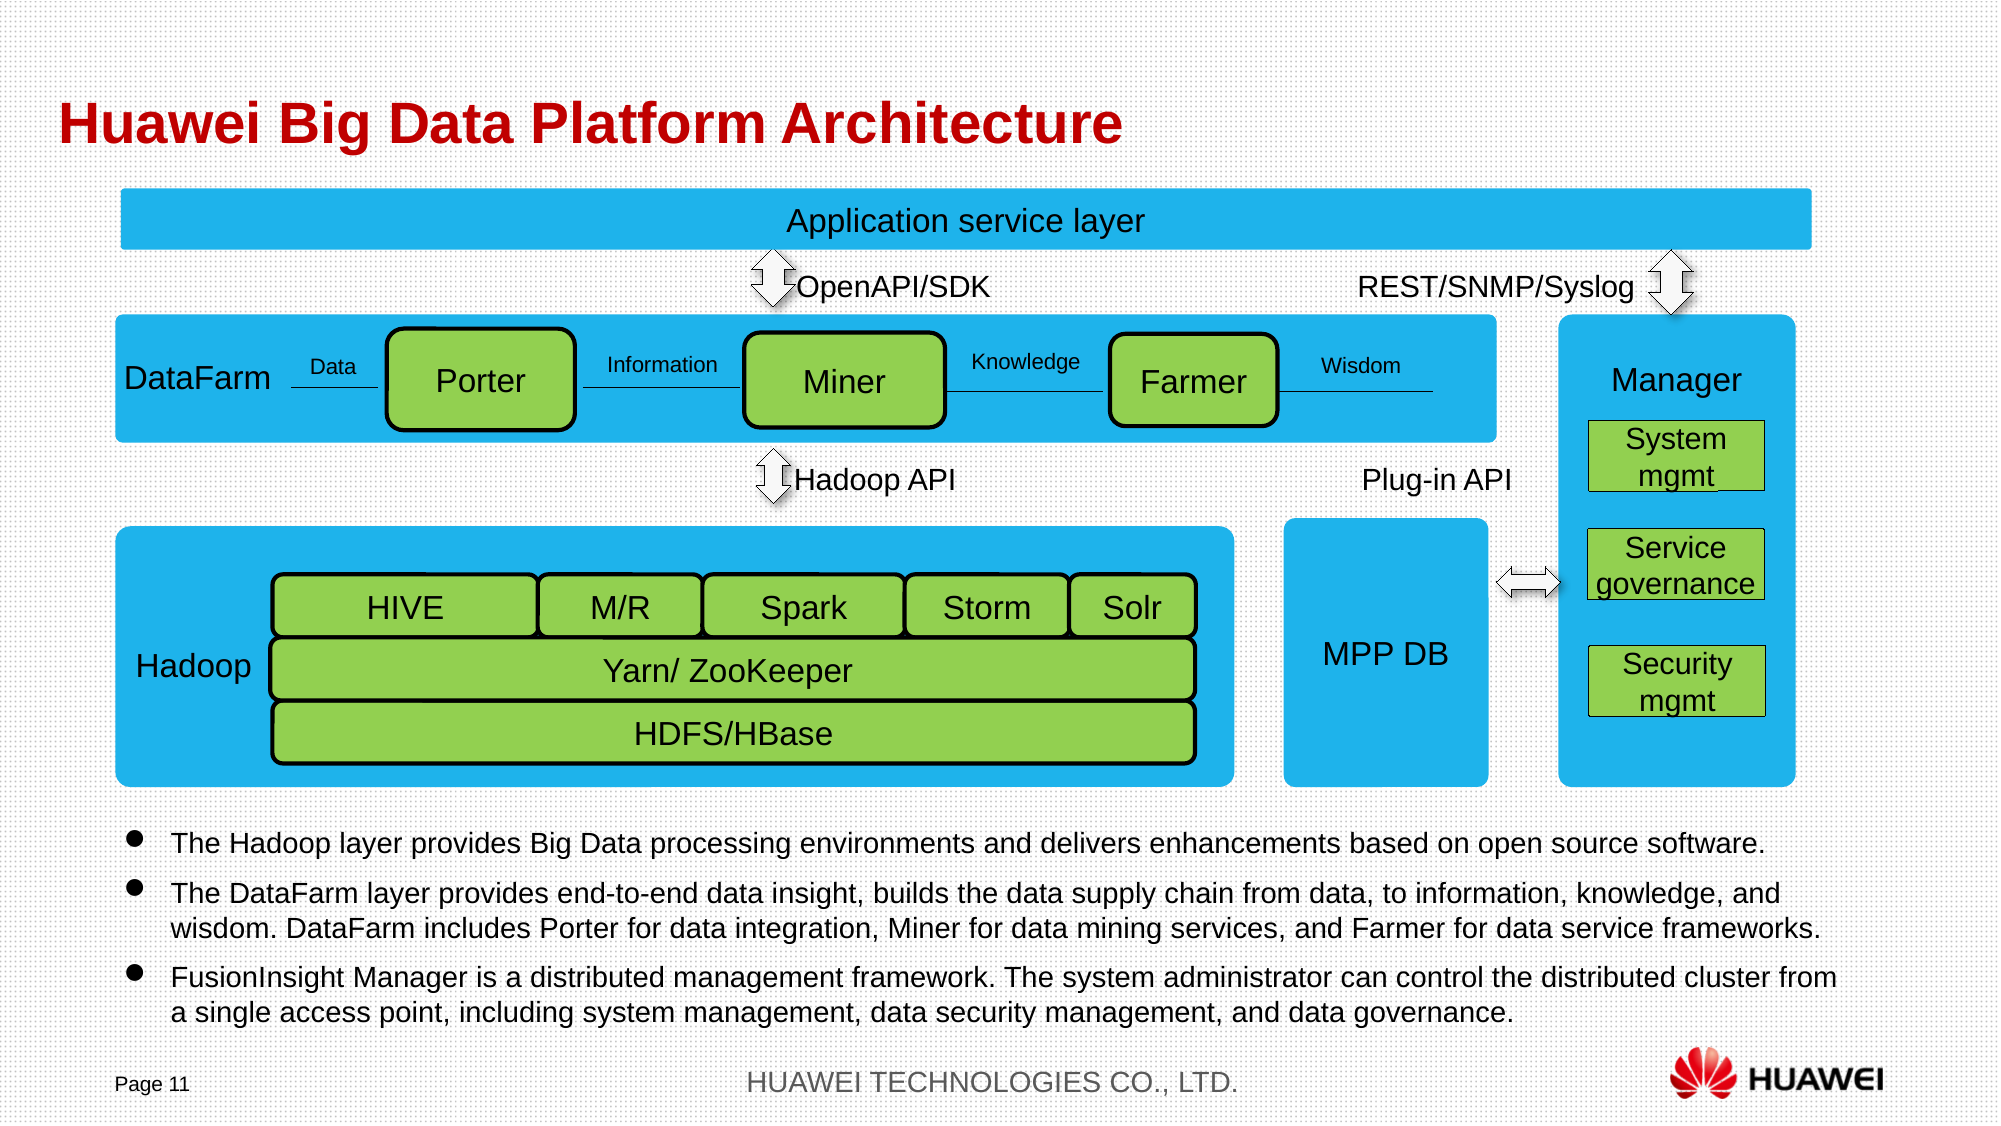

Huawei Big Data Platform Architecture
Application service layer
REST/SNMP/Syslog
OpenAPI/SDK

Porter
Miner
Farmer
Knowledge
Information
Wisdom
Data
DataFarm
Manager
System mgmt
Hadoop API
Plug-in API

MPP DB

Service governance

HIVE
M/R
Spark
Storm
Solr
Hadoop
Yarn/ ZooKeeper
Security mgmt
HDFS/HBase
The Hadoop layer provides Big Data processing environments and delivers enhancements based on open source software.
The DataFarm layer provides end-to-end data insight, builds the data supply chain from data, to information, knowledge, and wisdom. DataFarm includes Porter for data integration, Miner for data mining services, and Farmer for data service frameworks.
FusionInsight Manager is a distributed management framework. The system administrator can control the distributed cluster from a single access point, including system management, data security management, and data governance.